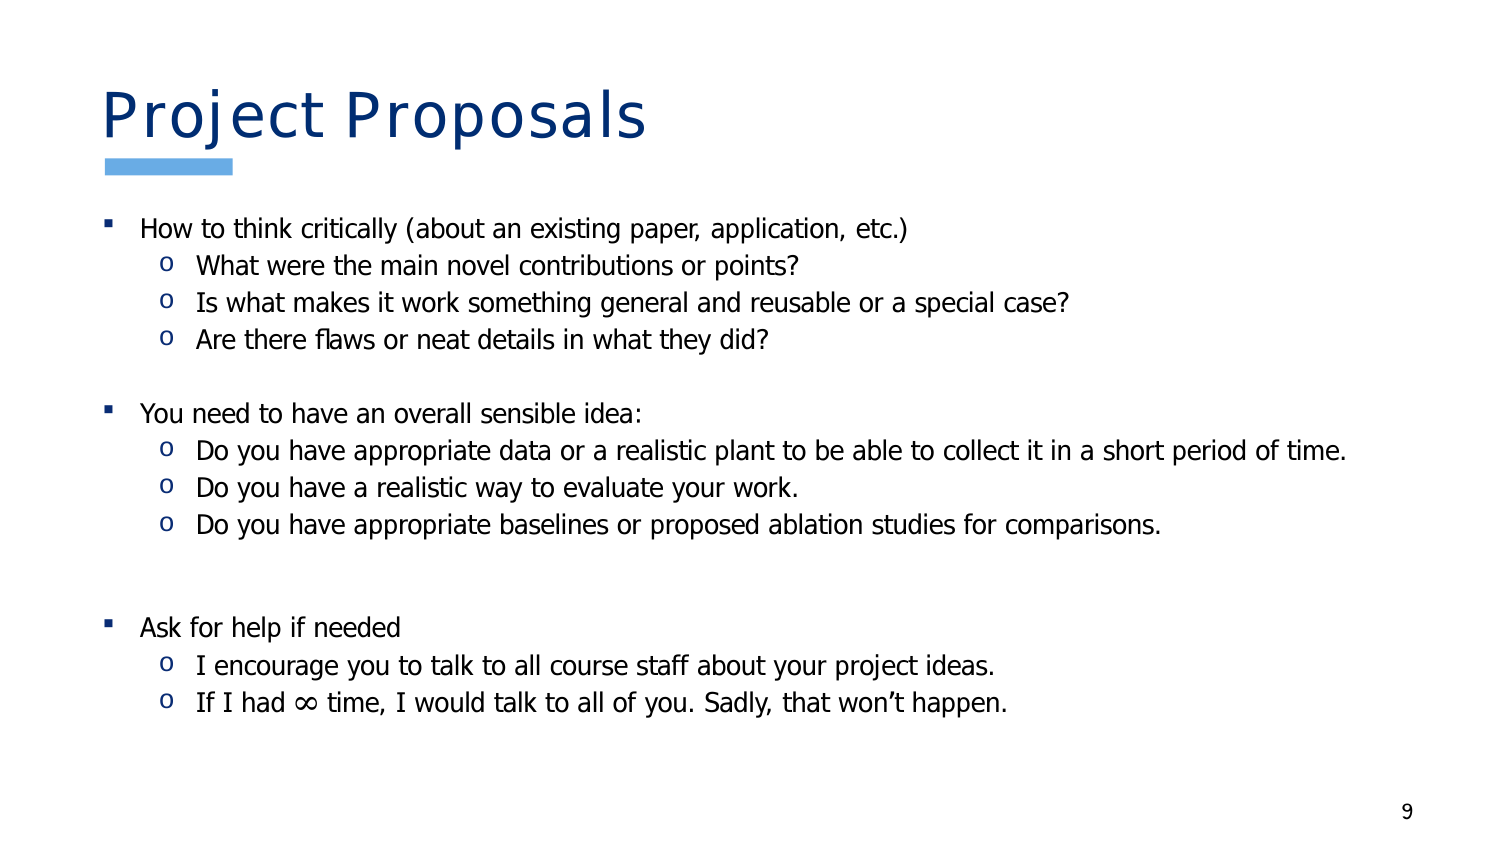

# Project Proposals
How to think critically (about an existing paper, application, etc.)
What were the main novel contributions or points?
Is what makes it work something general and reusable or a special case?
Are there flaws or neat details in what they did?
You need to have an overall sensible idea:
Do you have appropriate data or a realistic plant to be able to collect it in a short period of time.
Do you have a realistic way to evaluate your work.
Do you have appropriate baselines or proposed ablation studies for comparisons.

Ask for help if needed
I encourage you to talk to all course staff about your project ideas.
If I had ∞ time, I would talk to all of you. Sadly, that won’t happen.